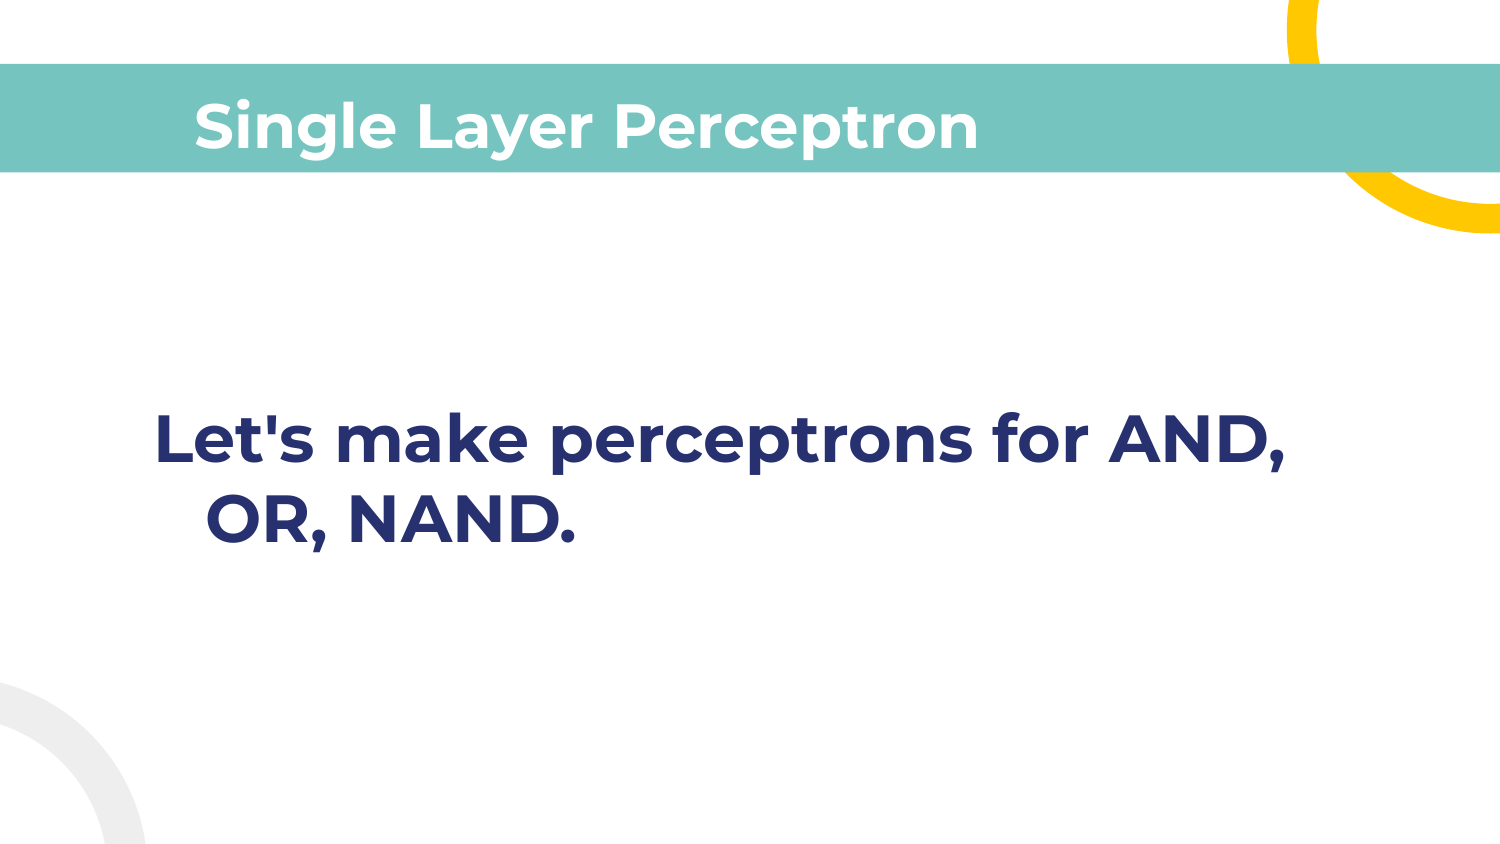

# Single Layer Perceptron
Let's make perceptrons for AND, OR, NAND.